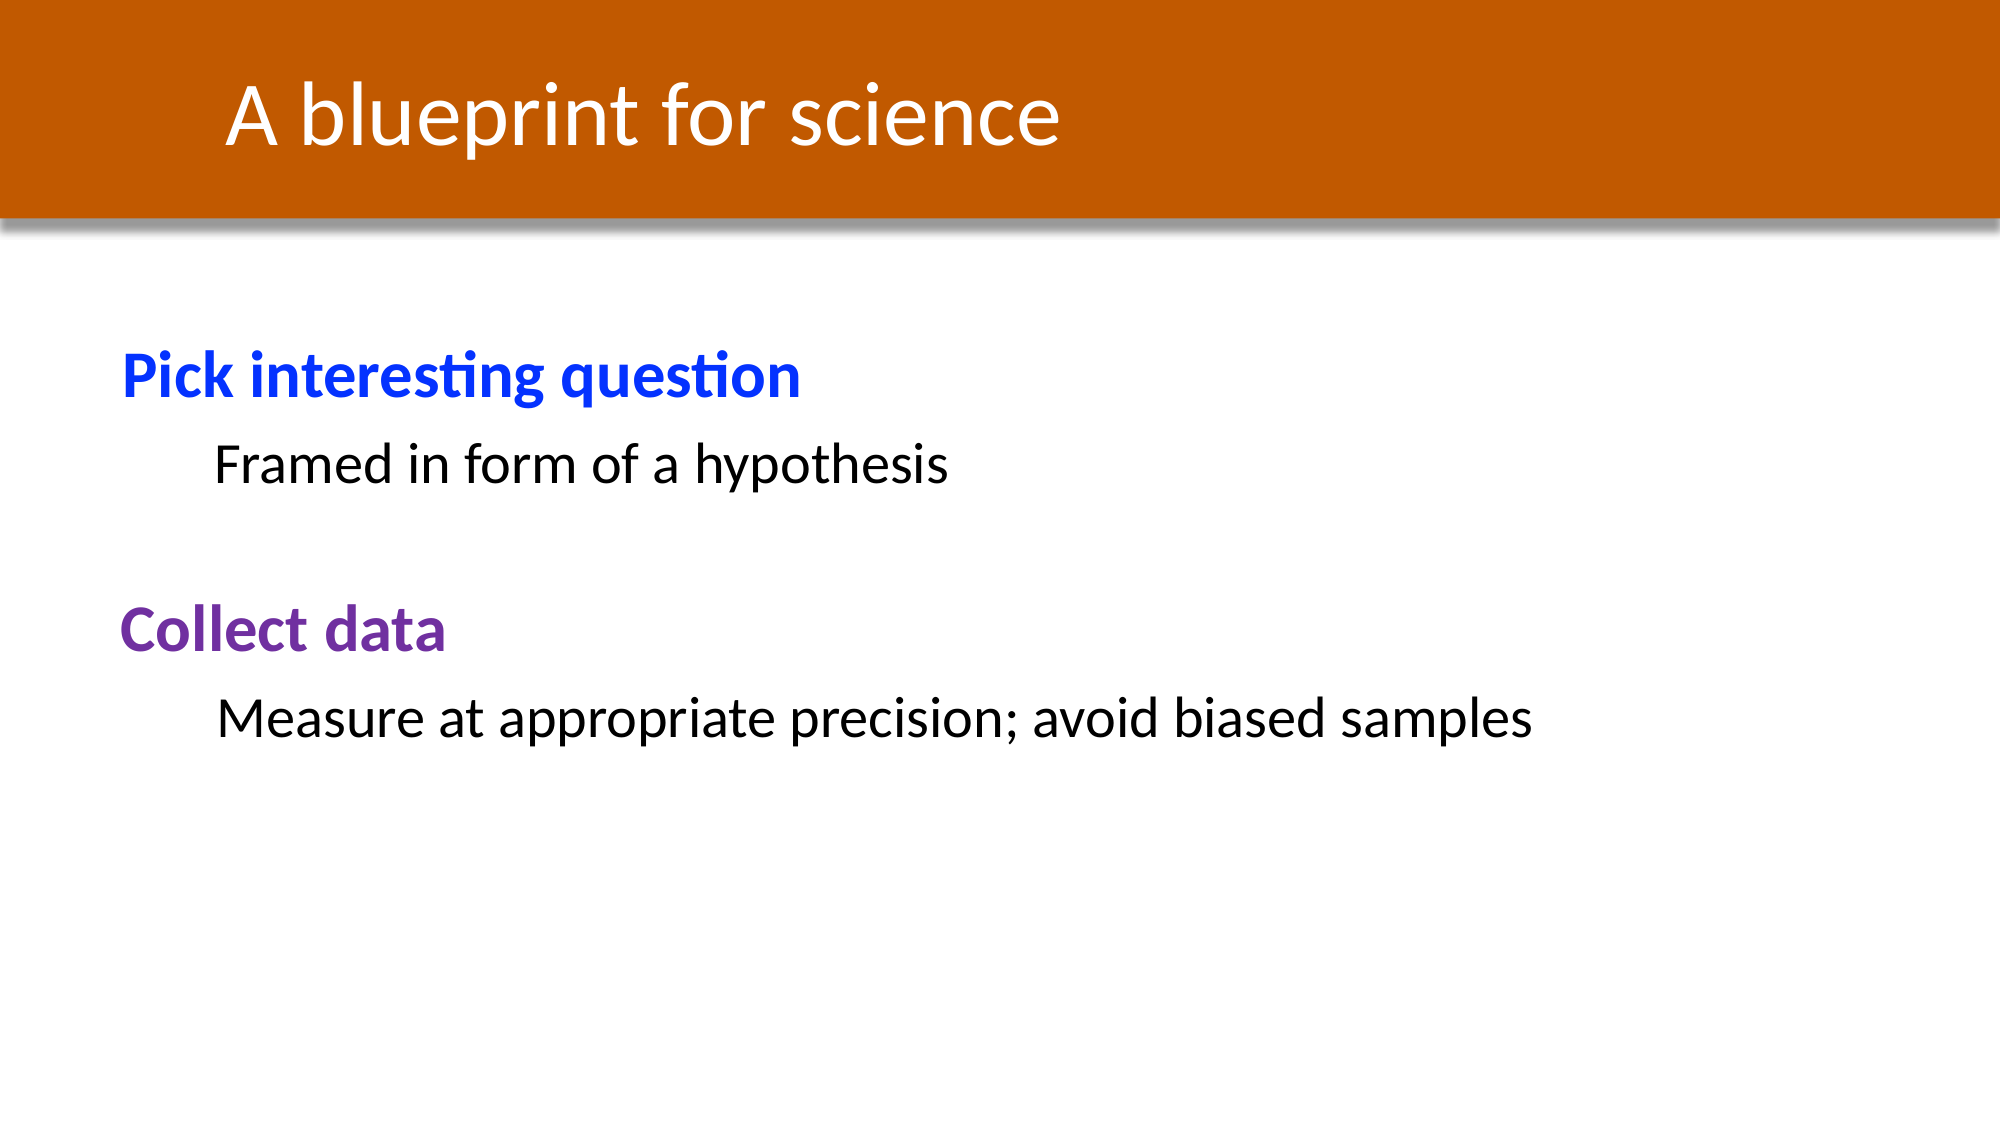

A blueprint for science
Pick interesting question
Framed in form of a hypothesis
Collect data
Measure at appropriate precision; avoid biased samples